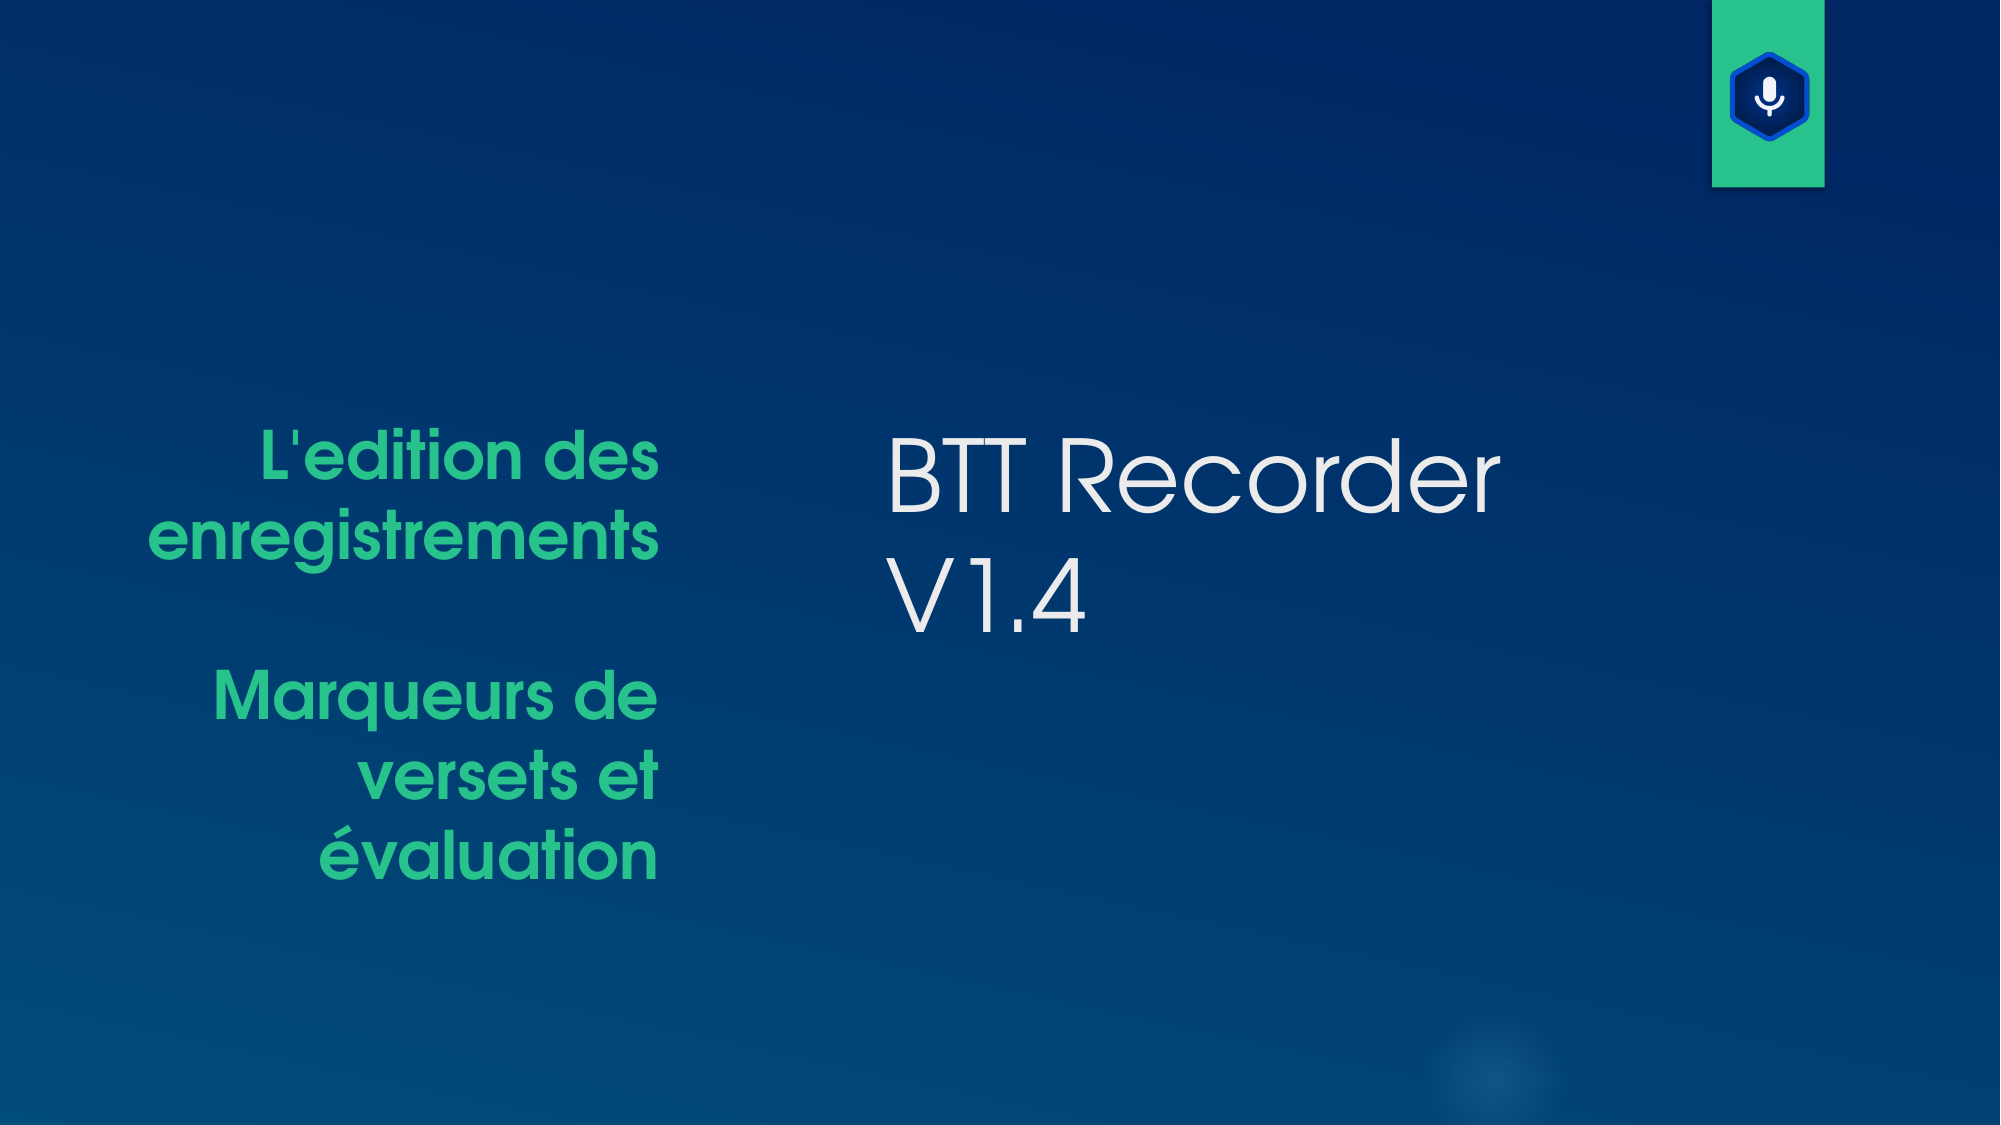

L'edition des enregistrements

Marqueurs de versets et évaluation
# BTT Recorder
V1.4